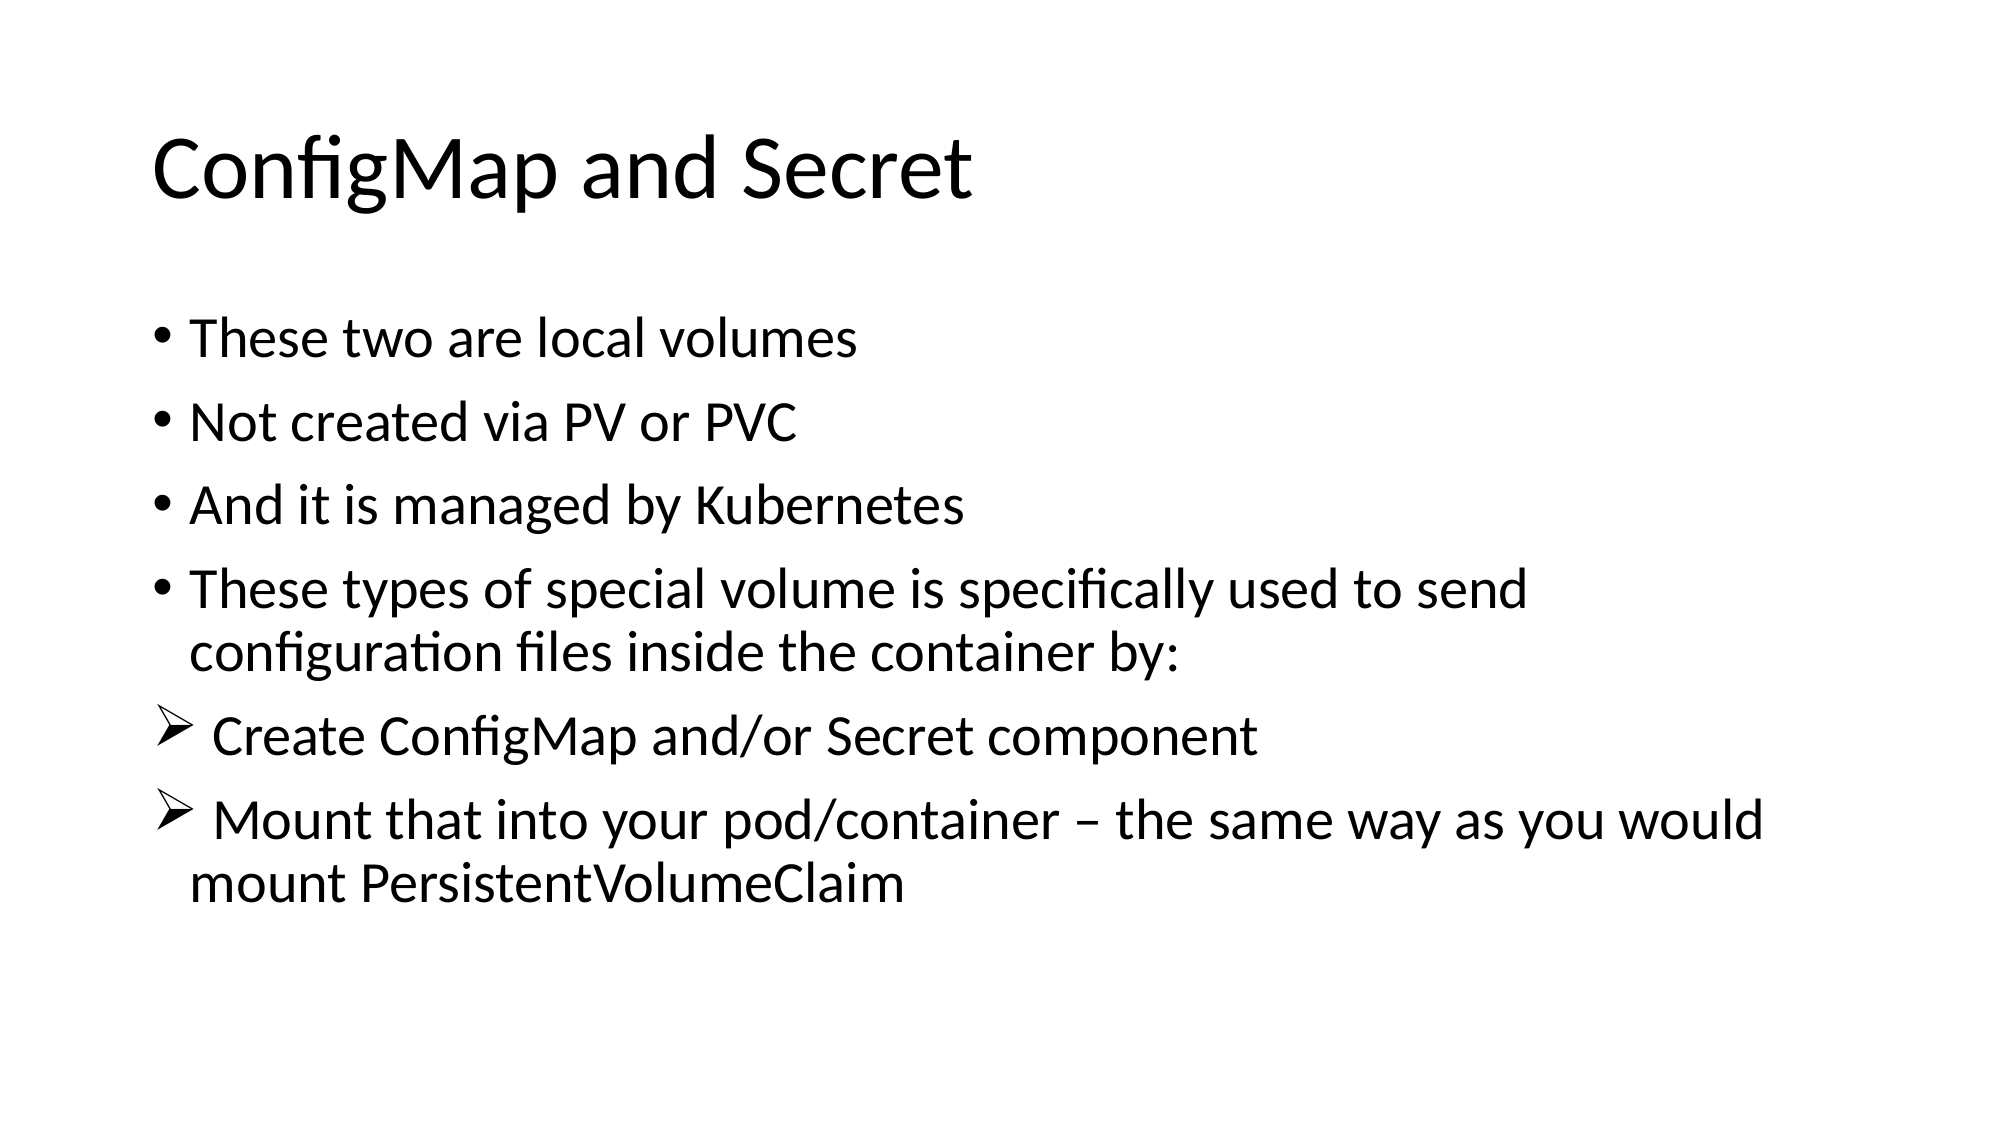

# ConfigMap and Secret
These two are local volumes
Not created via PV or PVC
And it is managed by Kubernetes
These types of special volume is specifically used to send configuration files inside the container by:
 Create ConfigMap and/or Secret component
 Mount that into your pod/container – the same way as you would mount PersistentVolumeClaim